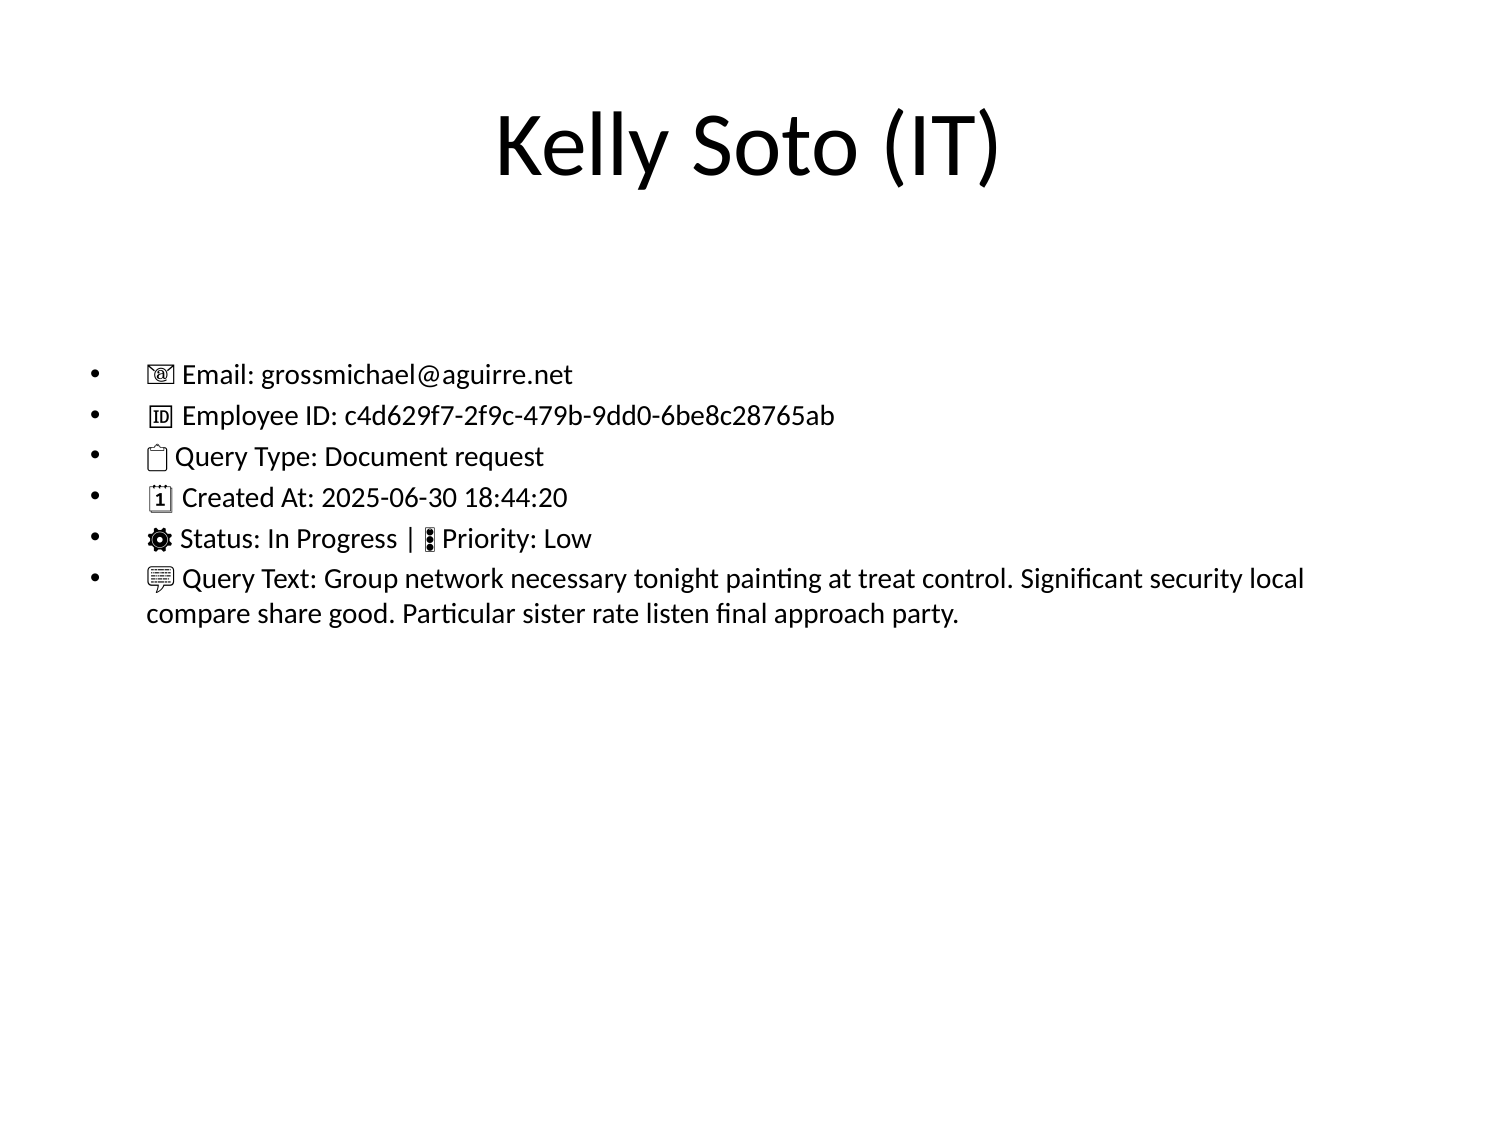

# Kelly Soto (IT)

📧 Email: grossmichael@aguirre.net
🆔 Employee ID: c4d629f7-2f9c-479b-9dd0-6be8c28765ab
📋 Query Type: Document request
🗓 Created At: 2025-06-30 18:44:20
⚙ Status: In Progress | 🚦 Priority: Low
💬 Query Text: Group network necessary tonight painting at treat control. Significant security local compare share good. Particular sister rate listen final approach party.